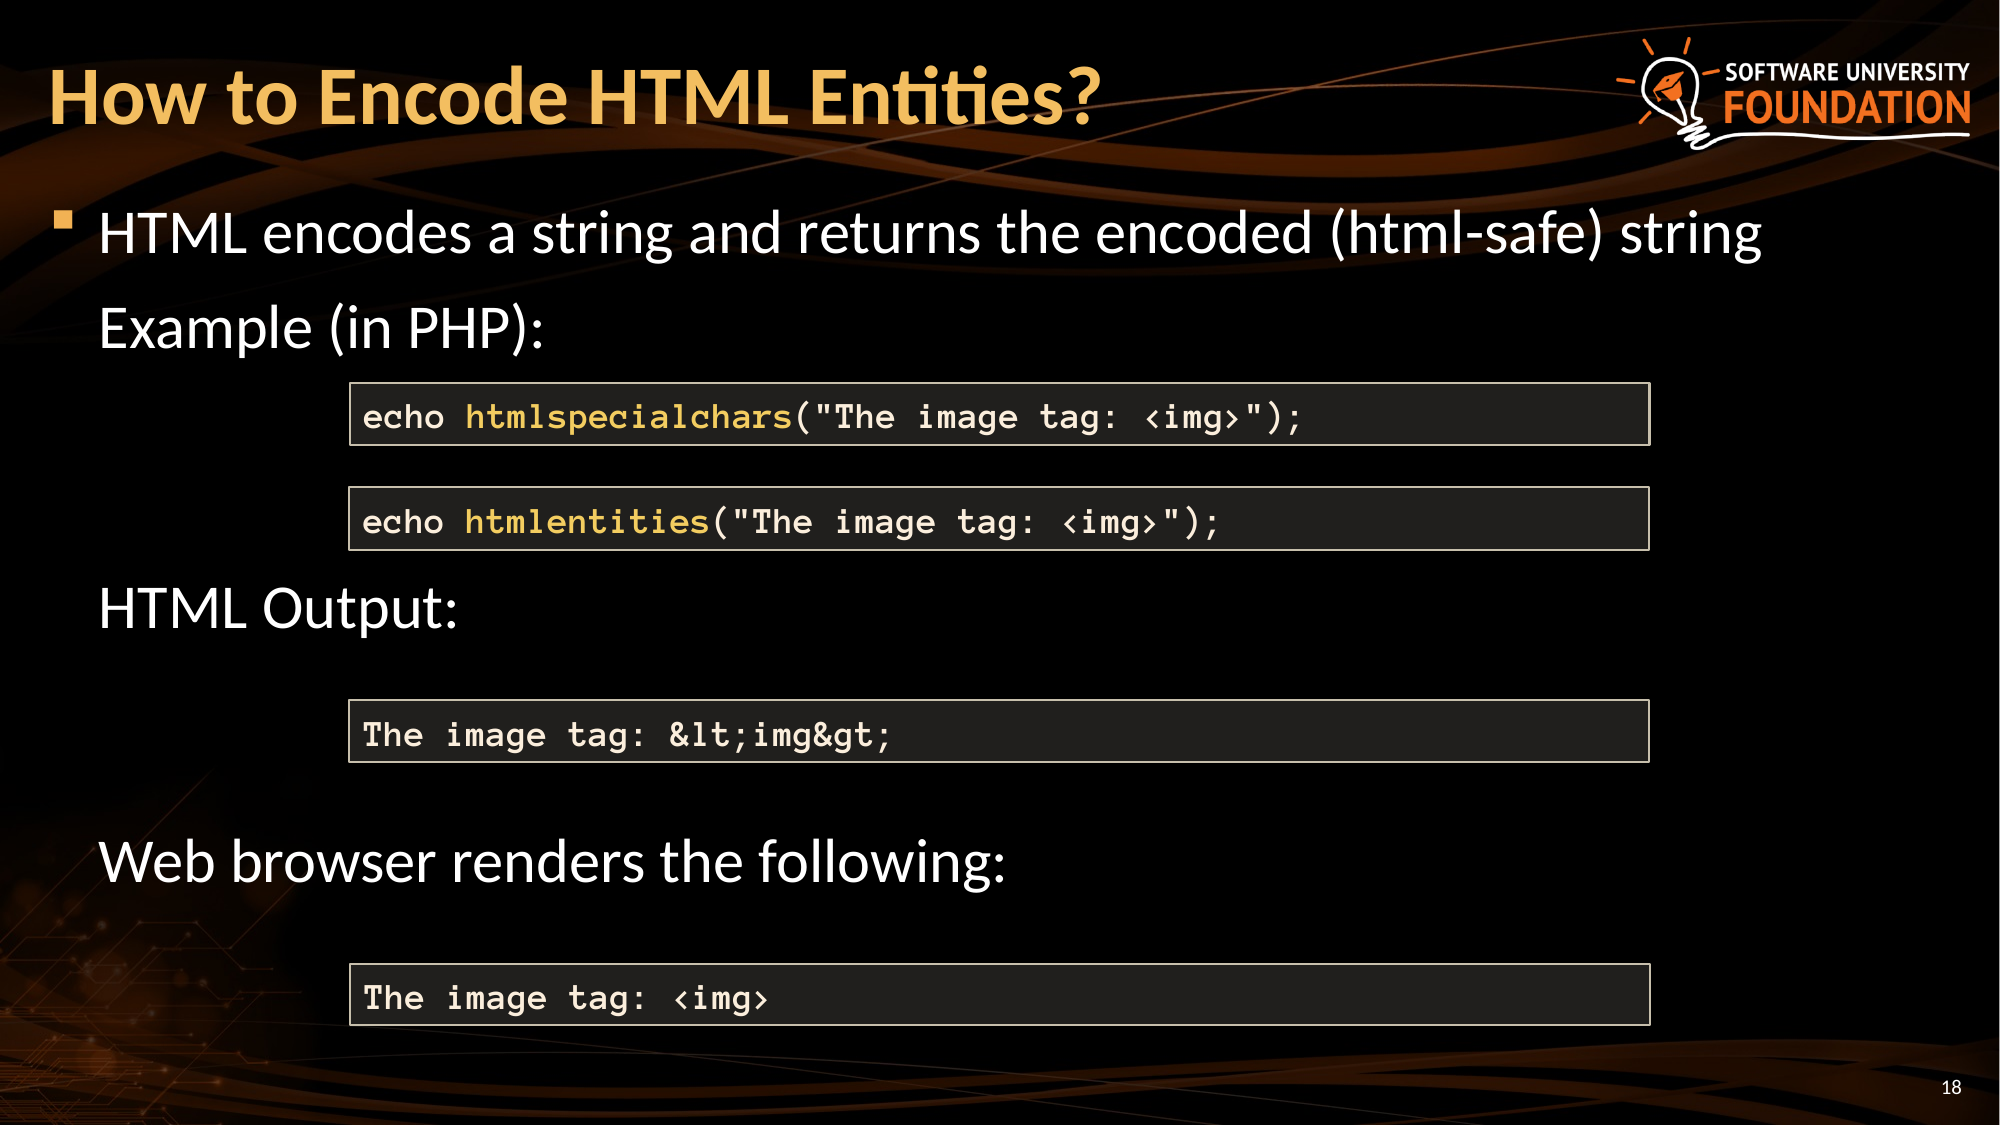

# How to Encode HTML Entities?
HTML encodes a string and returns the encoded (html-safe) string
	Example (in PHP):

	HTML Output:
Web browser renders the following:
echo htmlspecialchars("The image tag: <img>");
echo htmlentities("The image tag: <img>");
The image tag: &lt;img&gt;
The image tag: <img>
18